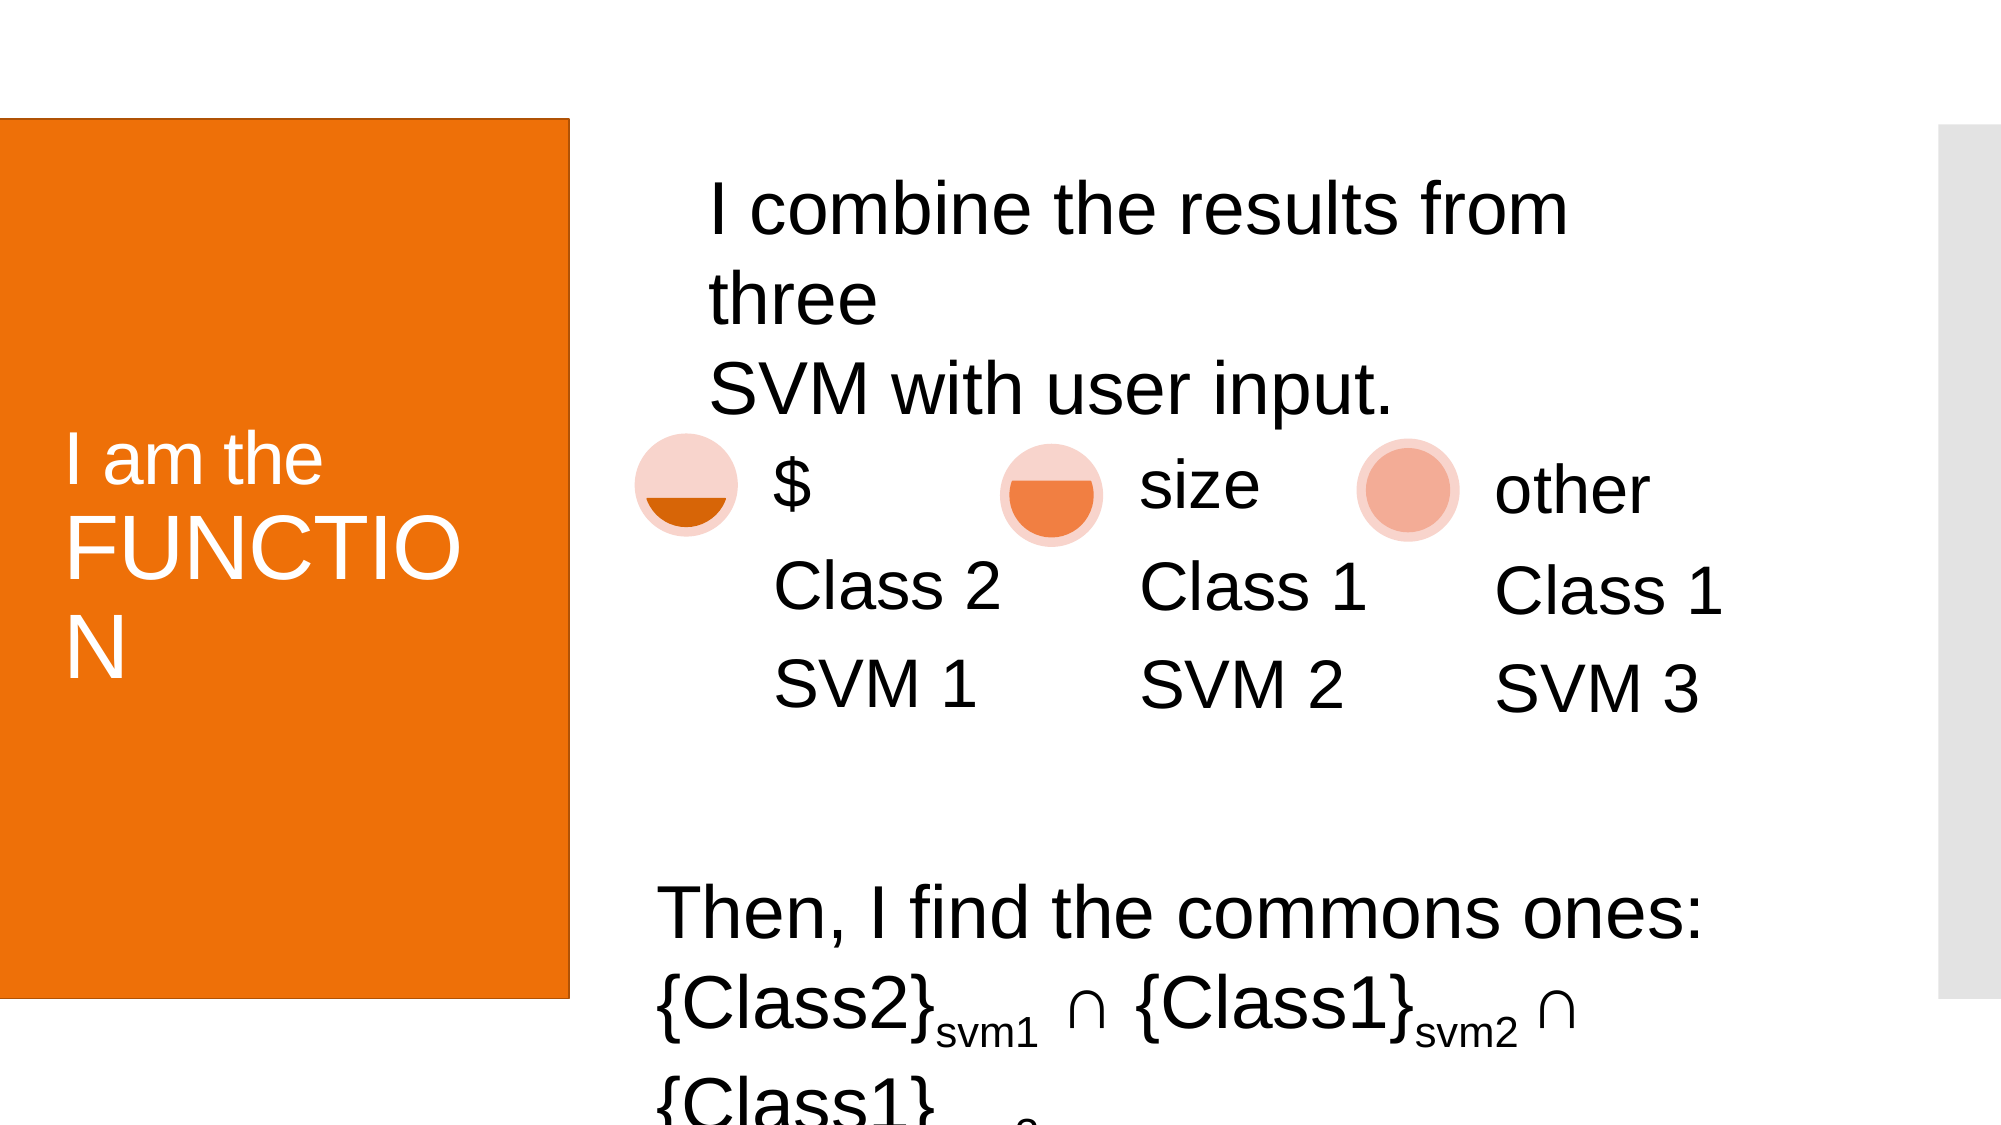

I combine the results from three
SVM with user input.
I am the
FUNCTION
#
Class 2
SVM 1
$
Class 1
SVM 2
size
Class 1
SVM 3
other
Then, I find the commons ones:
{Class2}svm1 ∩ {Class1}svm2 ∩ {Class1}svm3